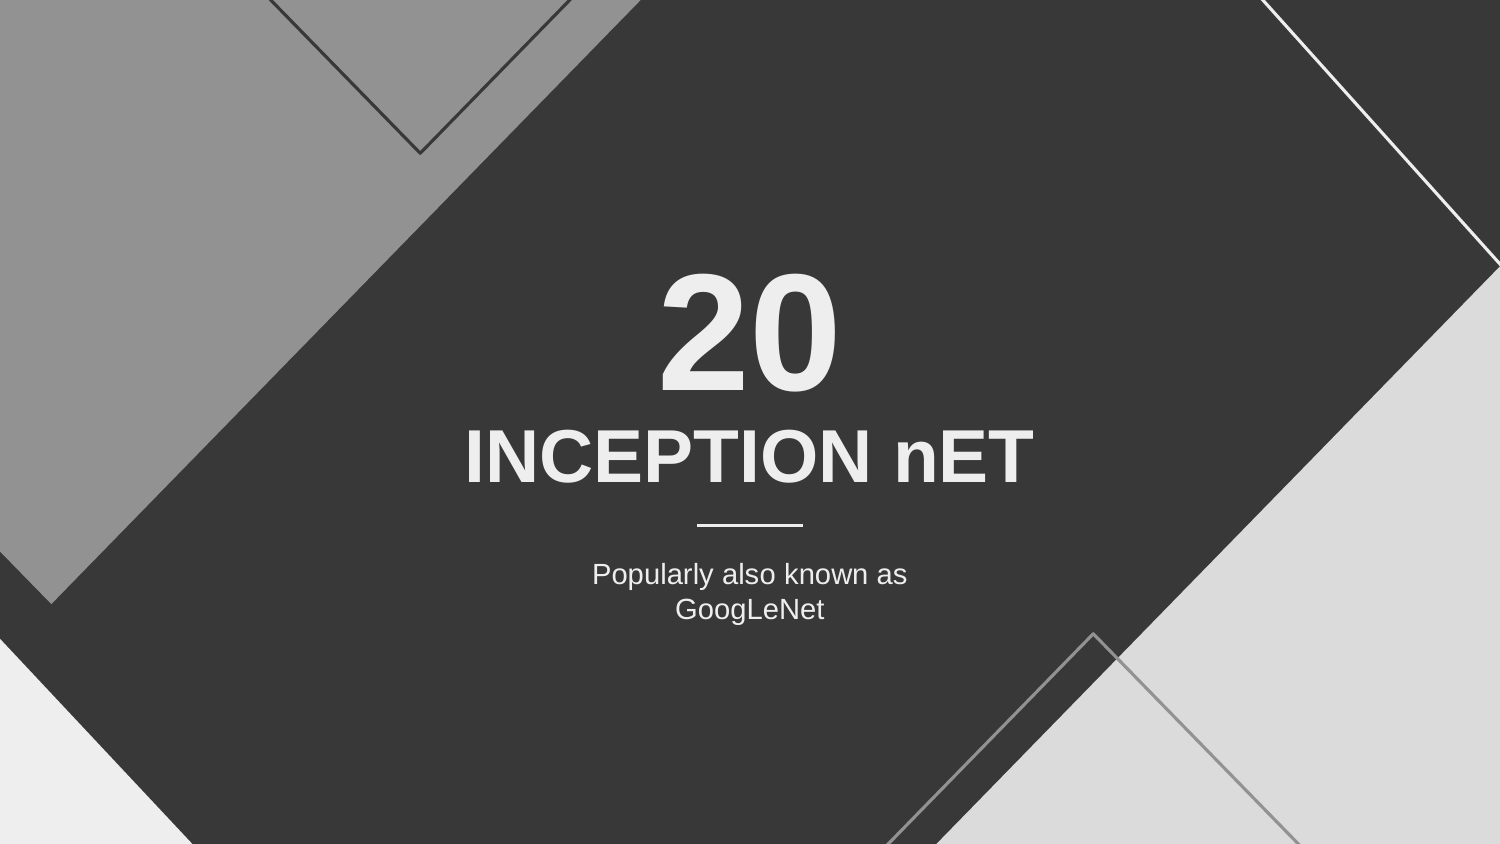

20
# INCEPTION nET
Popularly also known as GoogLeNet